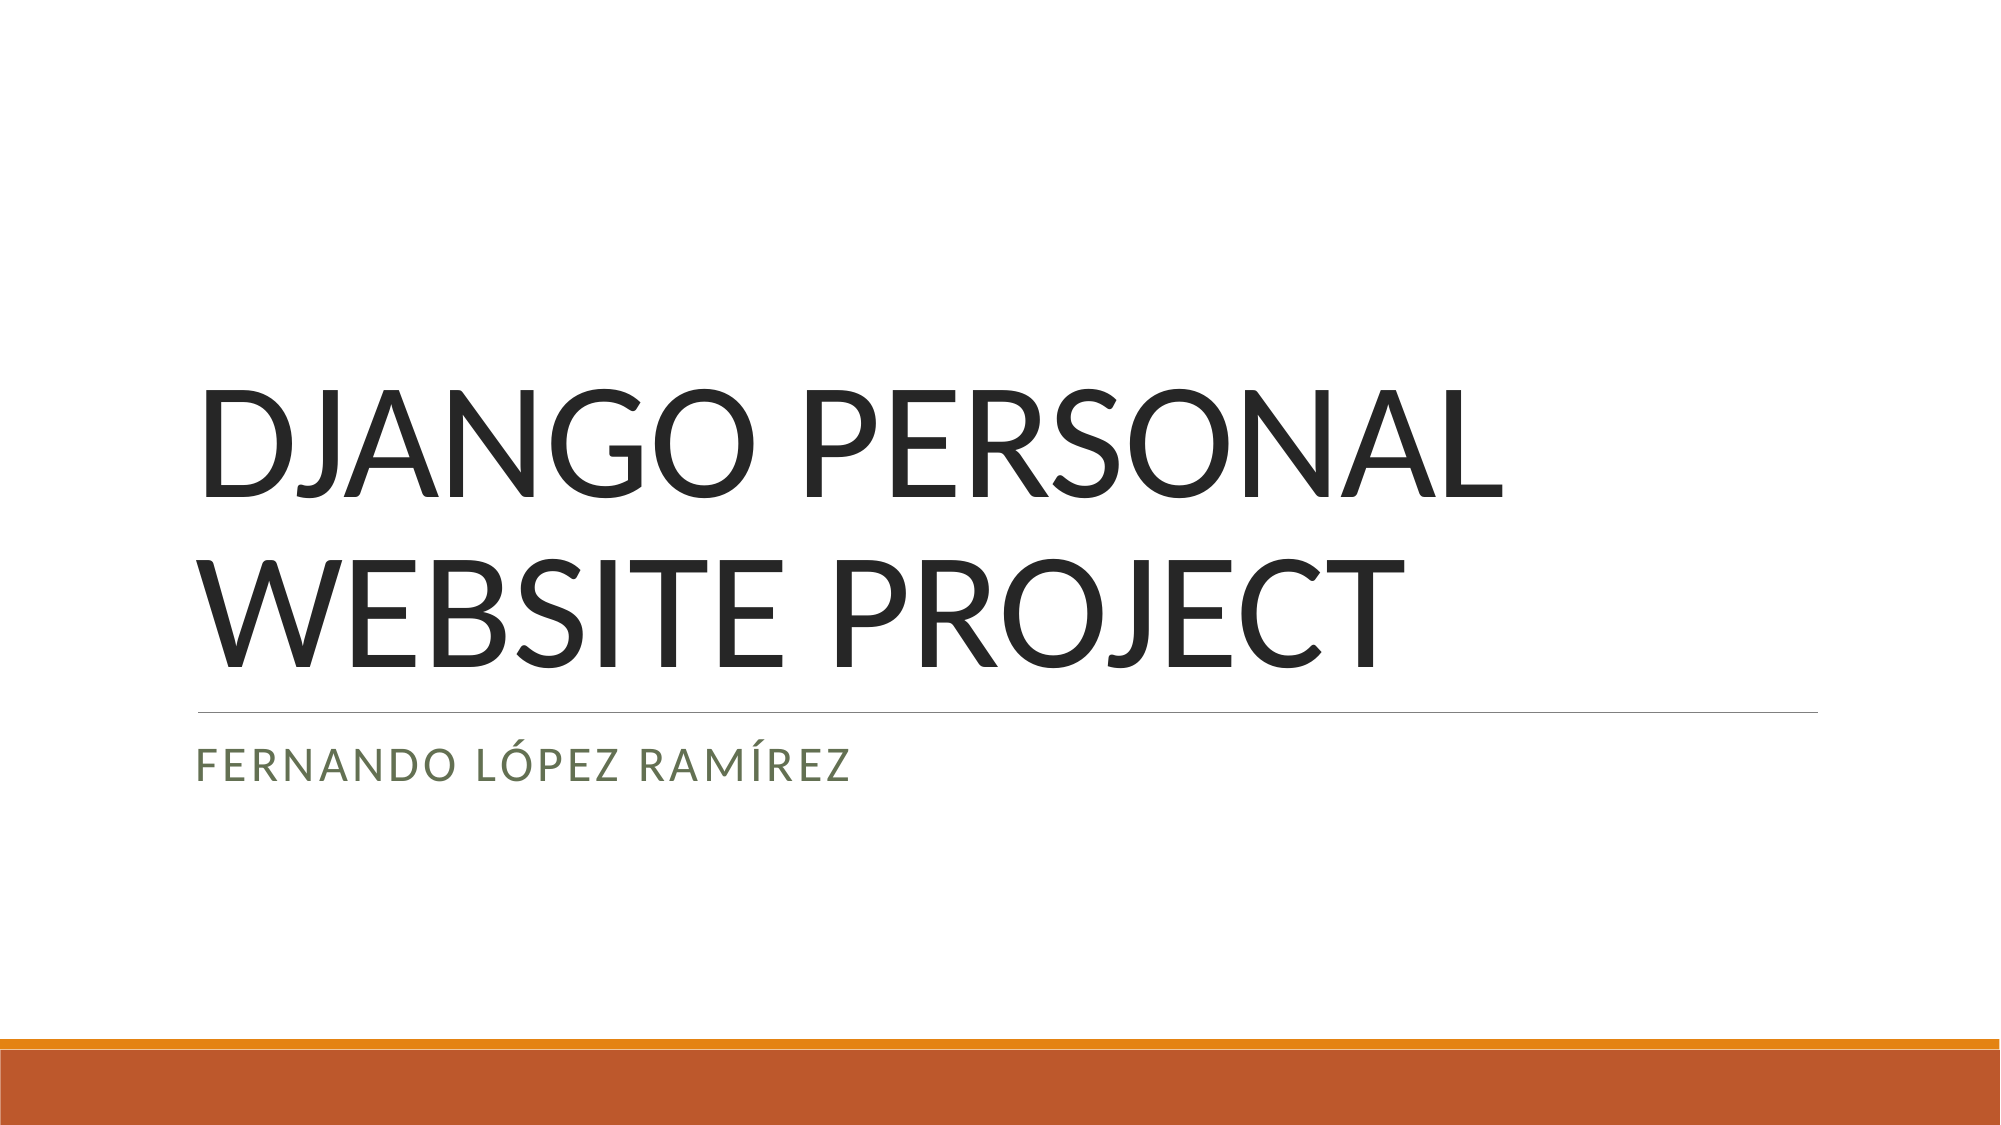

# DJANGO PERSONAL WEBSITE PROJECT
FERNANDO LÓPEZ RAMÍREZ